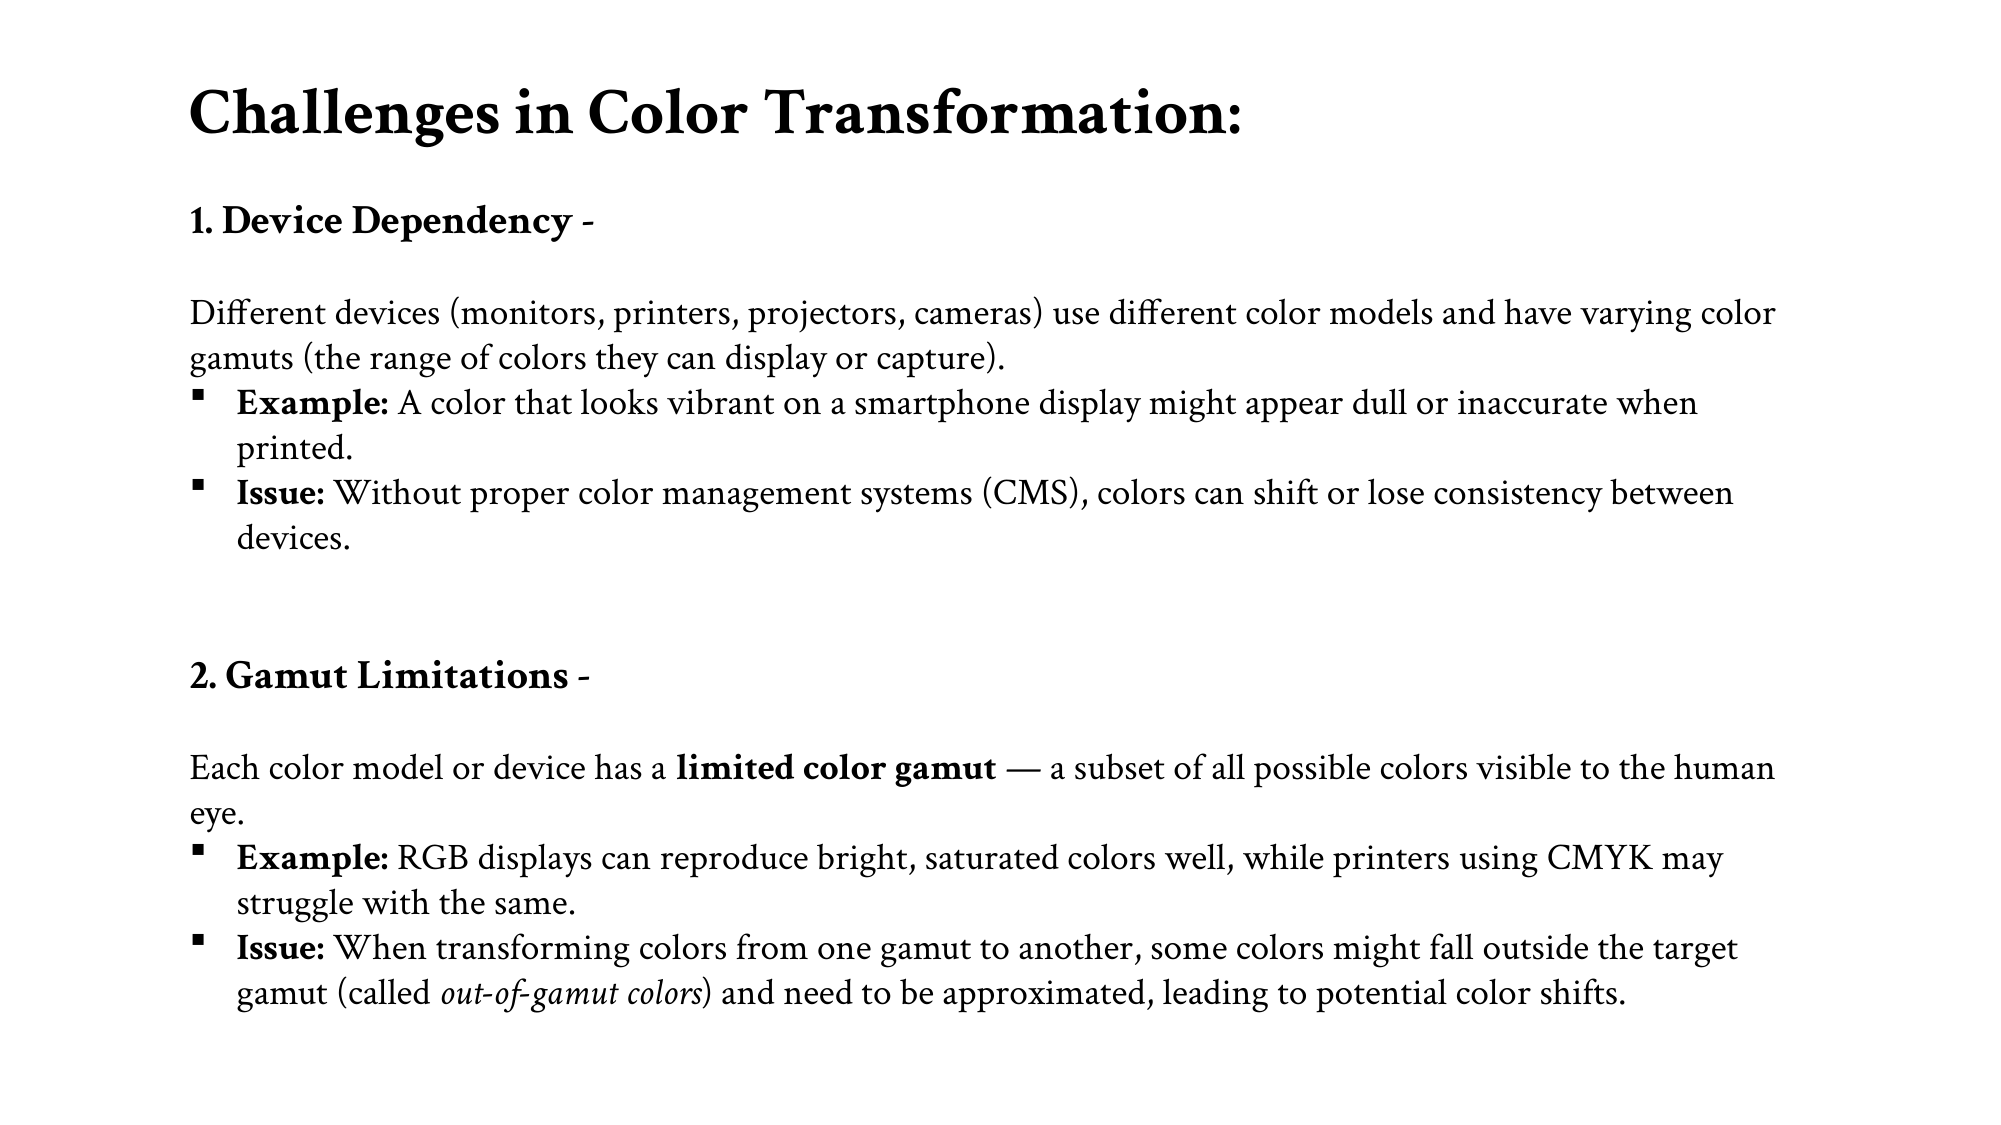

Challenges in Color Transformation:

1. Device Dependency -

Different devices (monitors, printers, projectors, cameras) use different color models and have varying color gamuts (the range of colors they can display or capture).
Example: A color that looks vibrant on a smartphone display might appear dull or inaccurate when printed.
Issue: Without proper color management systems (CMS), colors can shift or lose consistency between devices.

2. Gamut Limitations -

Each color model or device has a limited color gamut — a subset of all possible colors visible to the human eye.
Example: RGB displays can reproduce bright, saturated colors well, while printers using CMYK may struggle with the same.
Issue: When transforming colors from one gamut to another, some colors might fall outside the target gamut (called out-of-gamut colors) and need to be approximated, leading to potential color shifts.